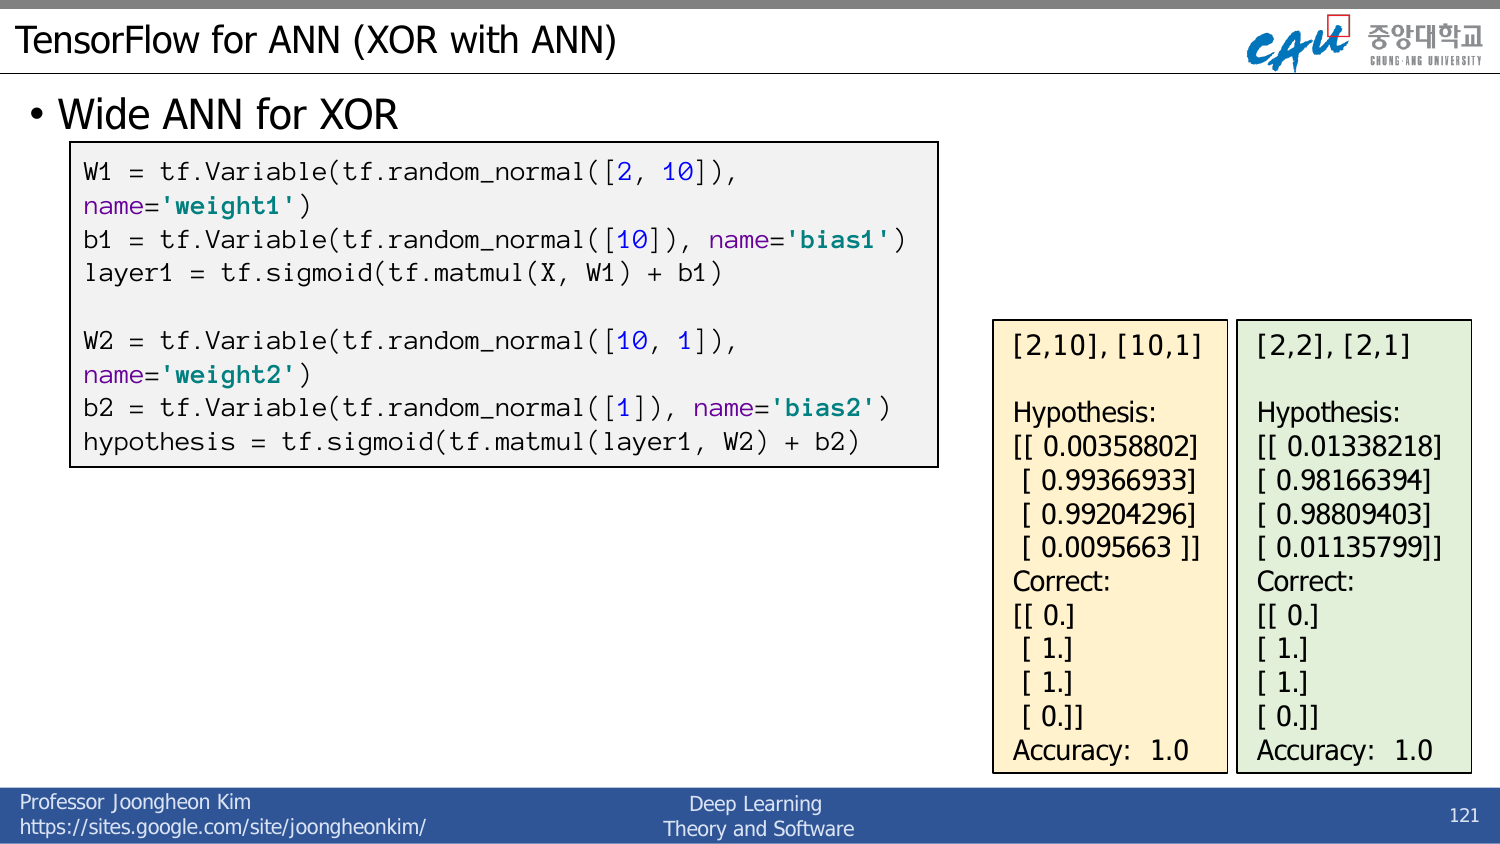

# TensorFlow for ANN (XOR with ANN)
Wide ANN for XOR
W1 = tf.Variable(tf.random_normal([2, 10]), name='weight1')
b1 = tf.Variable(tf.random_normal([10]), name='bias1')
layer1 = tf.sigmoid(tf.matmul(X, W1) + b1)

W2 = tf.Variable(tf.random_normal([10, 1]), name='weight2')
b2 = tf.Variable(tf.random_normal([1]), name='bias2')
hypothesis = tf.sigmoid(tf.matmul(layer1, W2) + b2)
[2,10], [10,1]

Hypothesis:
[[ 0.00358802]
 [ 0.99366933]
 [ 0.99204296]
 [ 0.0095663 ]]
Correct:
[[ 0.]
 [ 1.]
 [ 1.]
 [ 0.]]
Accuracy:  1.0
[2,2], [2,1]
Hypothesis:
[[ 0.01338218]
[ 0.98166394]
[ 0.98809403]
[ 0.01135799]]
Correct:
[[ 0.]
[ 1.]
[ 1.]
[ 0.]]
Accuracy:  1.0
121